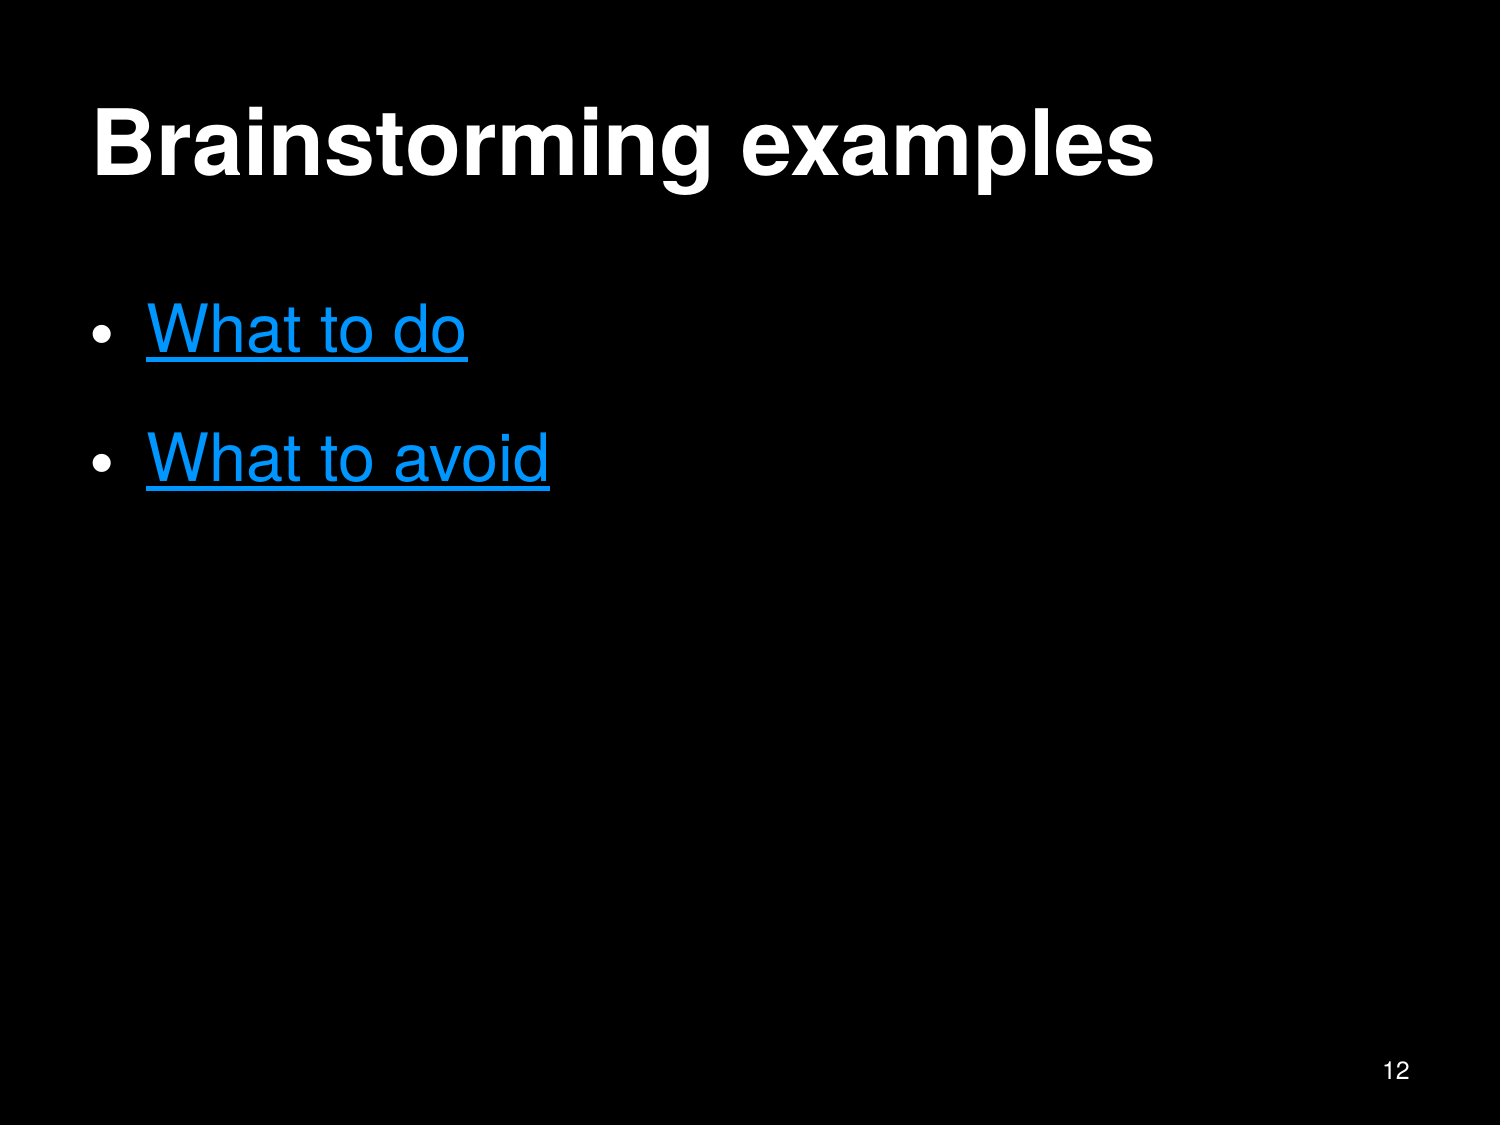

# Brainstorming examples
What to do
What to avoid

12